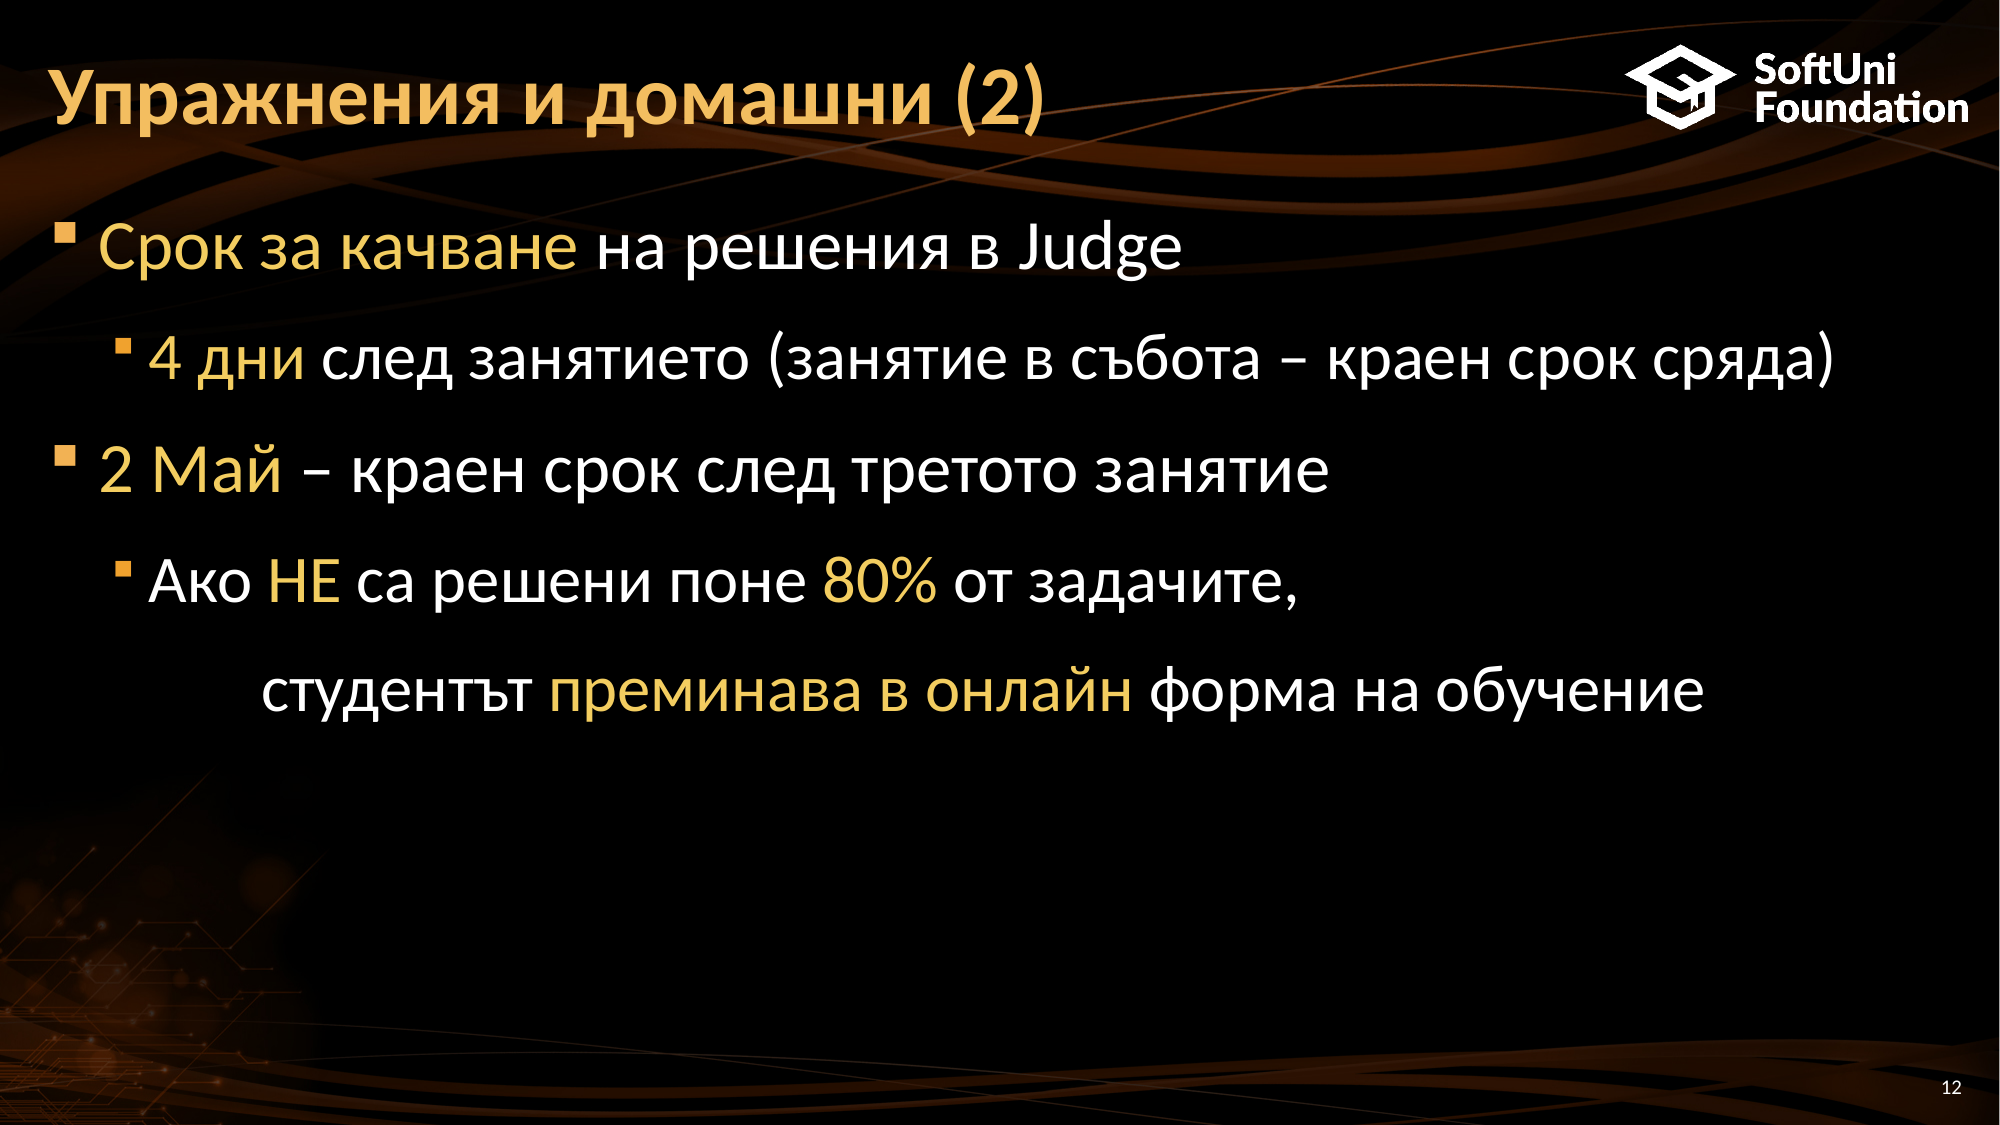

# Упражнения и домашни (2)
Срок за качване на решения в Judge
4 дни след занятието (занятие в събота – краен срок сряда)
2 Май – краен срок след третото занятие
Ако НЕ са решени поне 80% от задачите,
	студентът преминава в онлайн форма на обучение
12